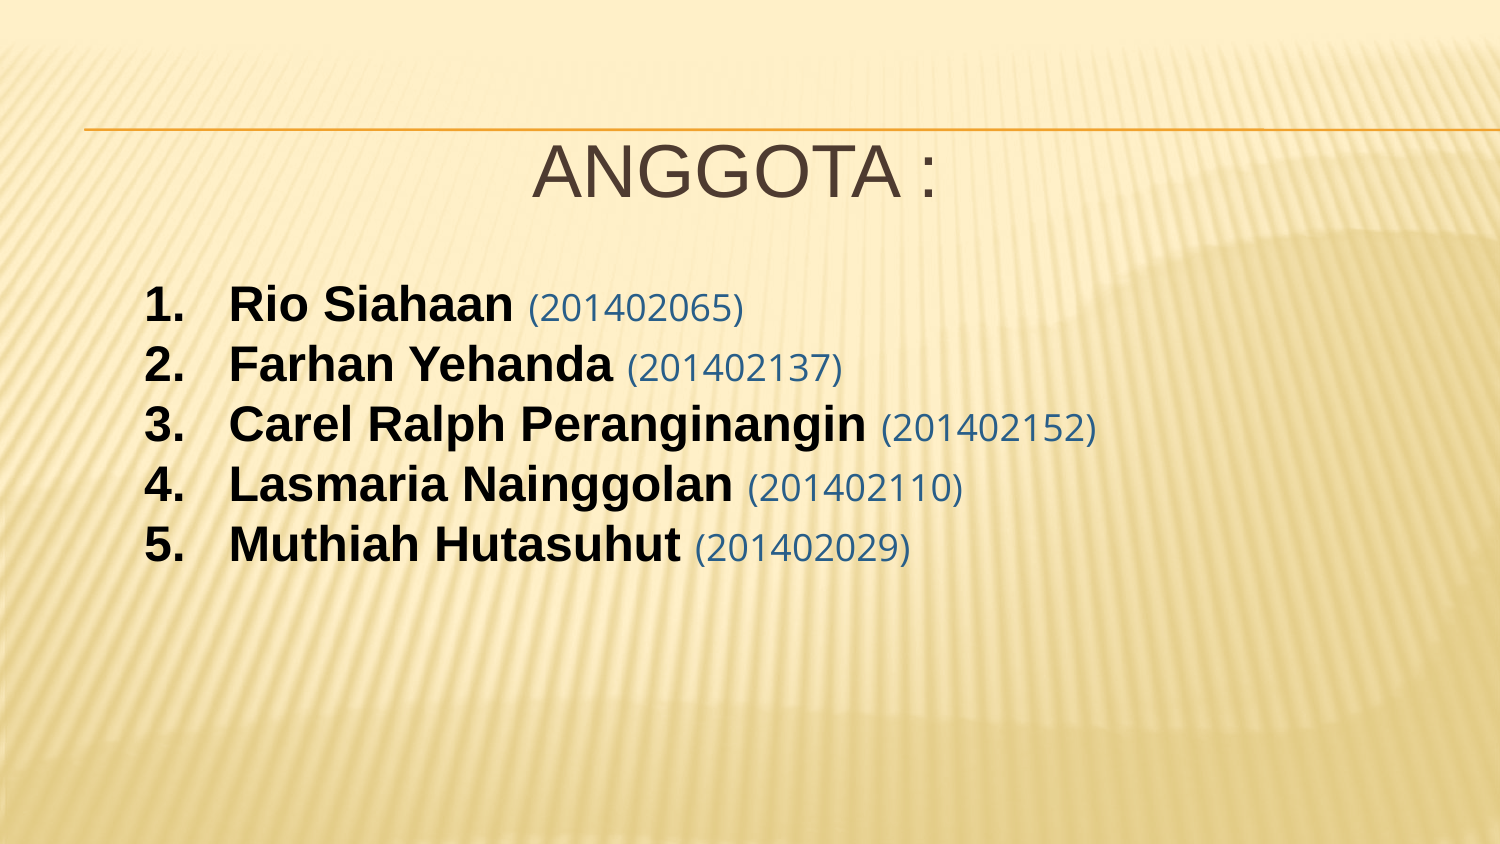

# Anggota :
Rio Siahaan (201402065)
Farhan Yehanda (201402137)
Carel Ralph Peranginangin (201402152)
Lasmaria Nainggolan (201402110)
Muthiah Hutasuhut (201402029)